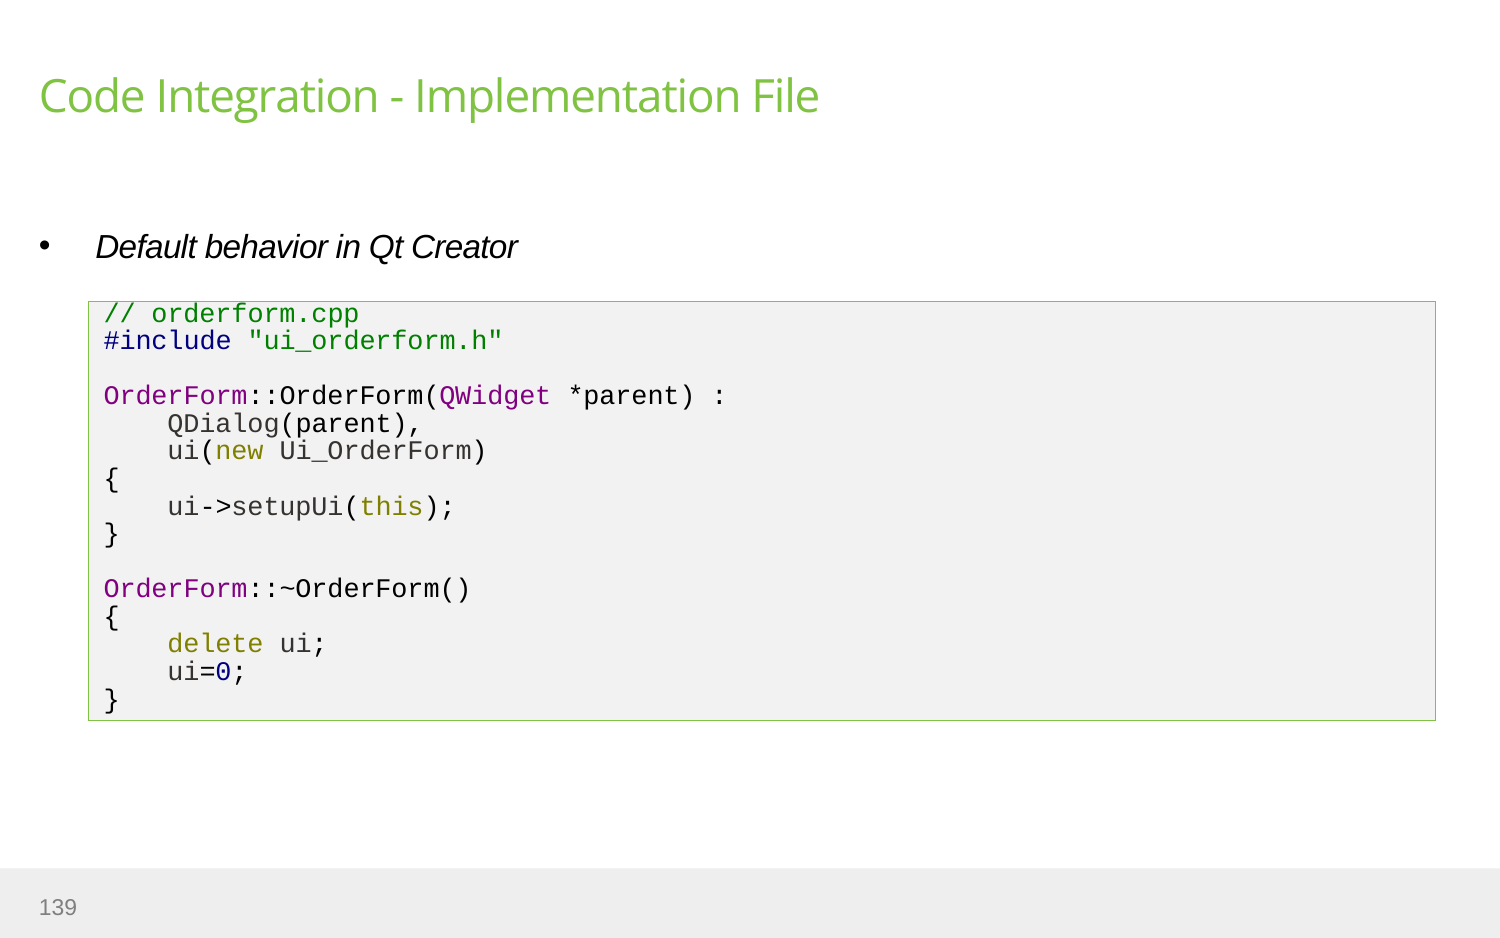

# Code Integration - Implementation File
Default behavior in Qt Creator
// orderform.cpp
#include "ui_orderform.h"

OrderForm::OrderForm(QWidget *parent) :
    QDialog(parent),
    ui(new Ui_OrderForm)
{
    ui->setupUi(this);
}

OrderForm::~OrderForm()
{
    delete ui;
    ui=0;
}
139